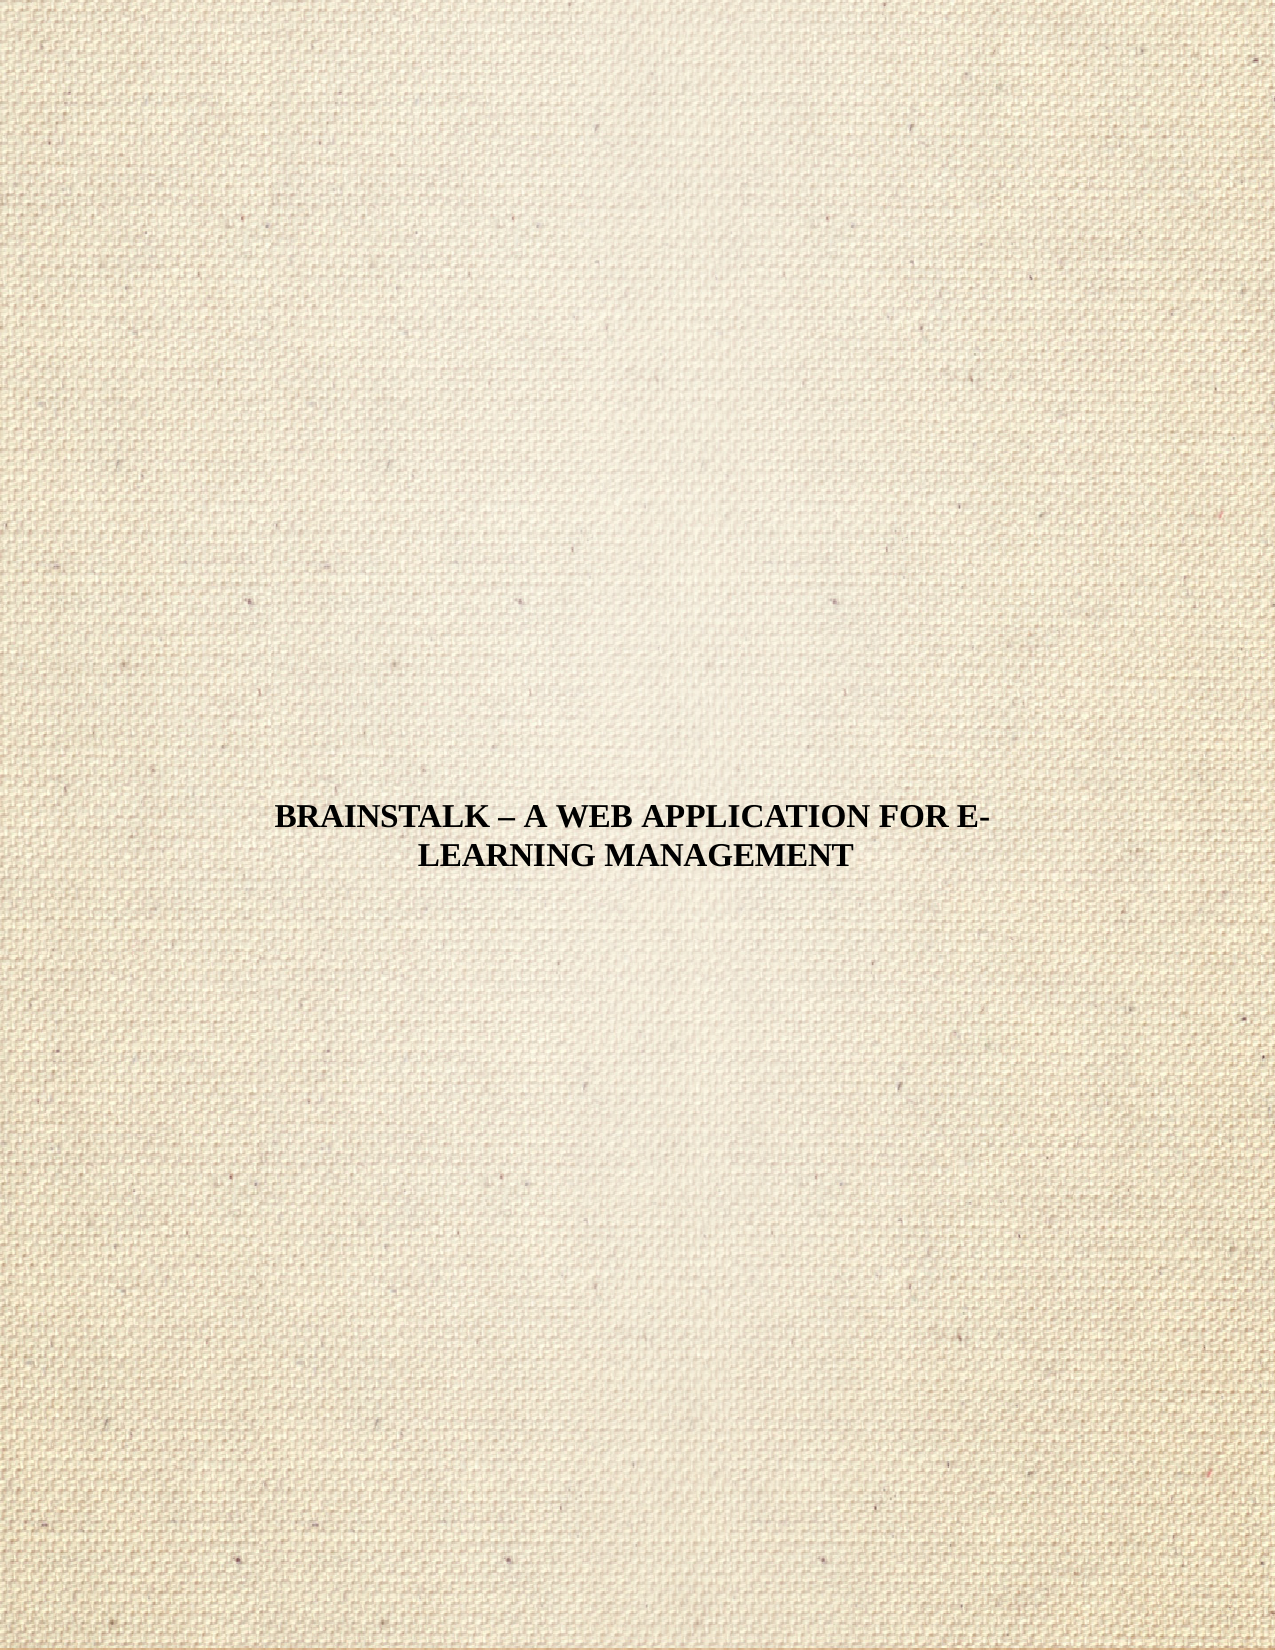

BRAINSTALK – A WEB APPLICATION FOR E- LEARNING MANAGEMENT